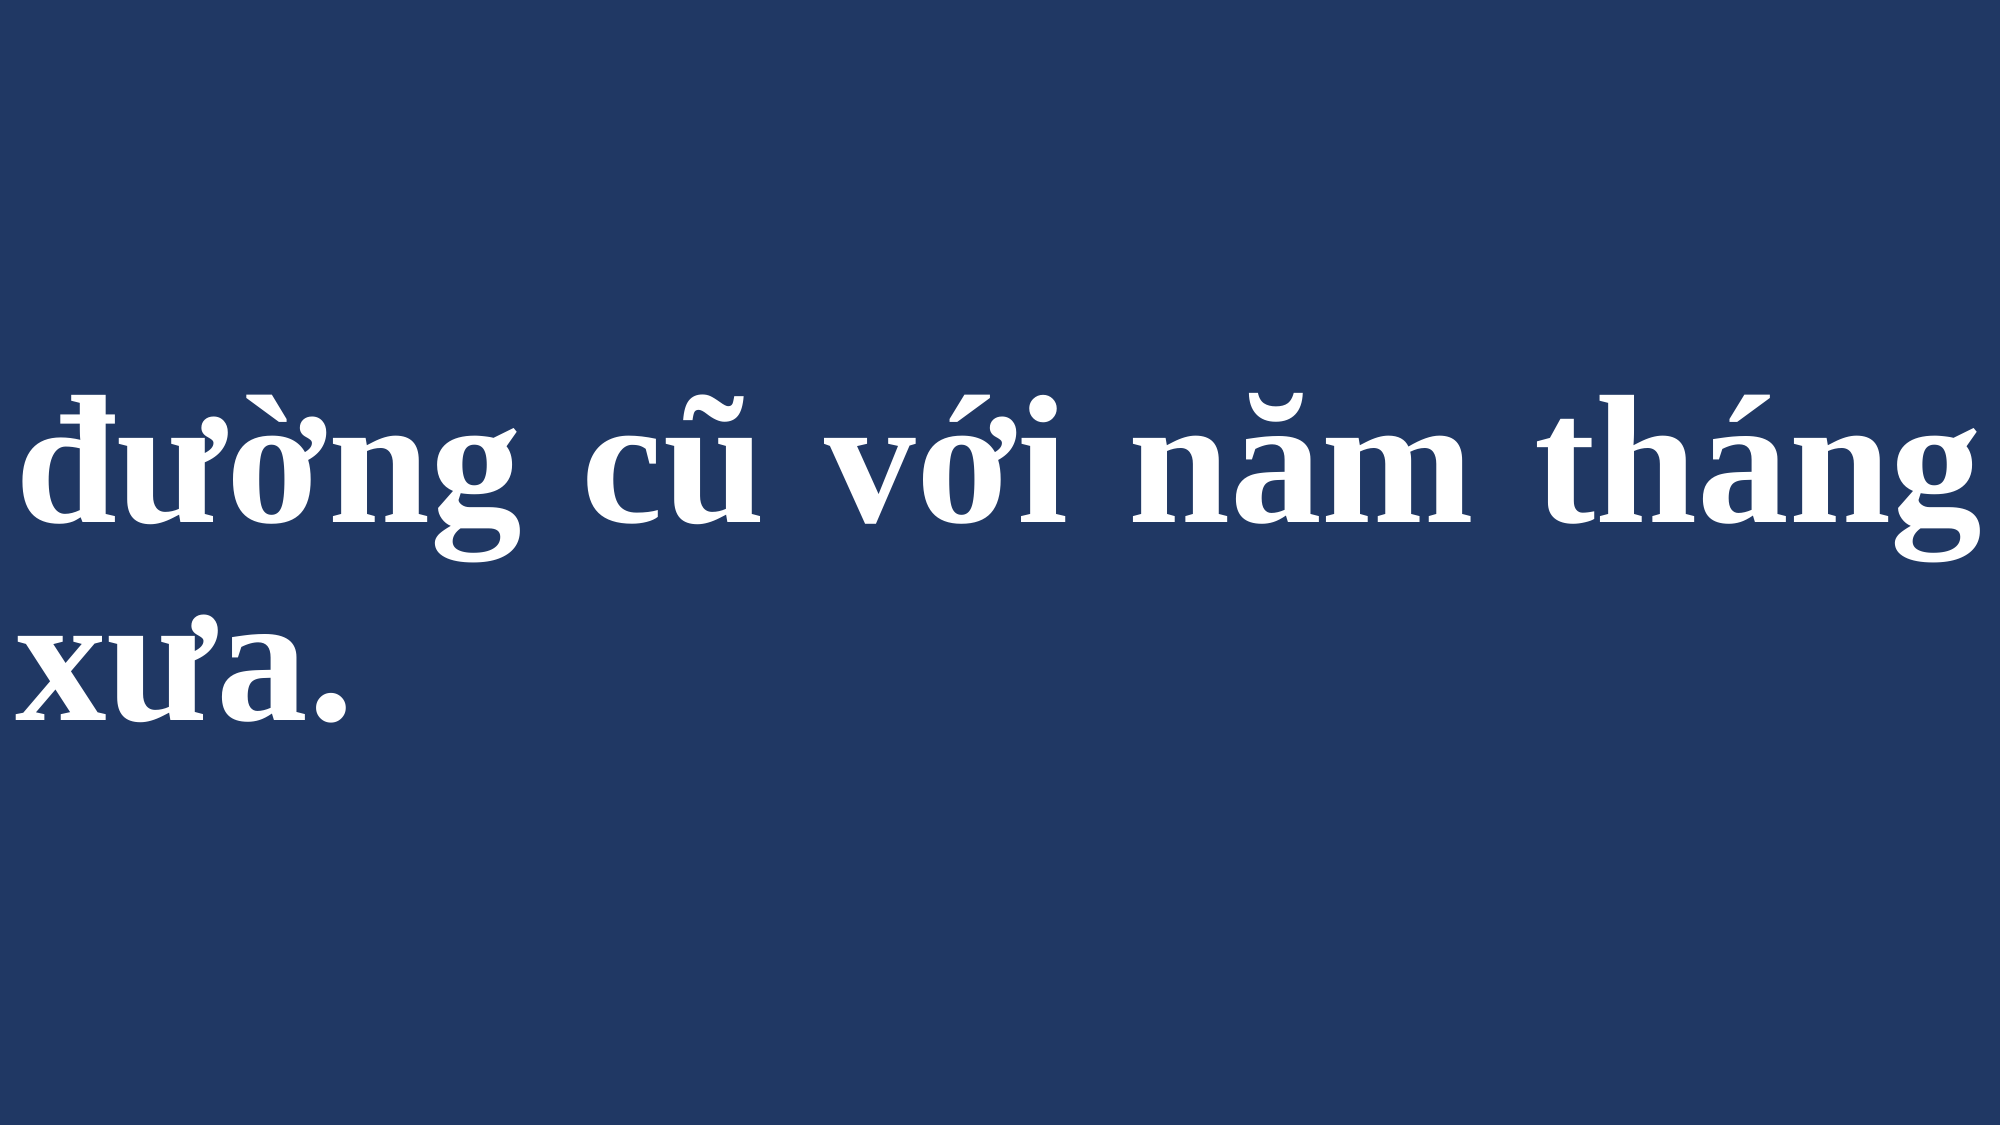

# đường cũ với năm tháng xưa.